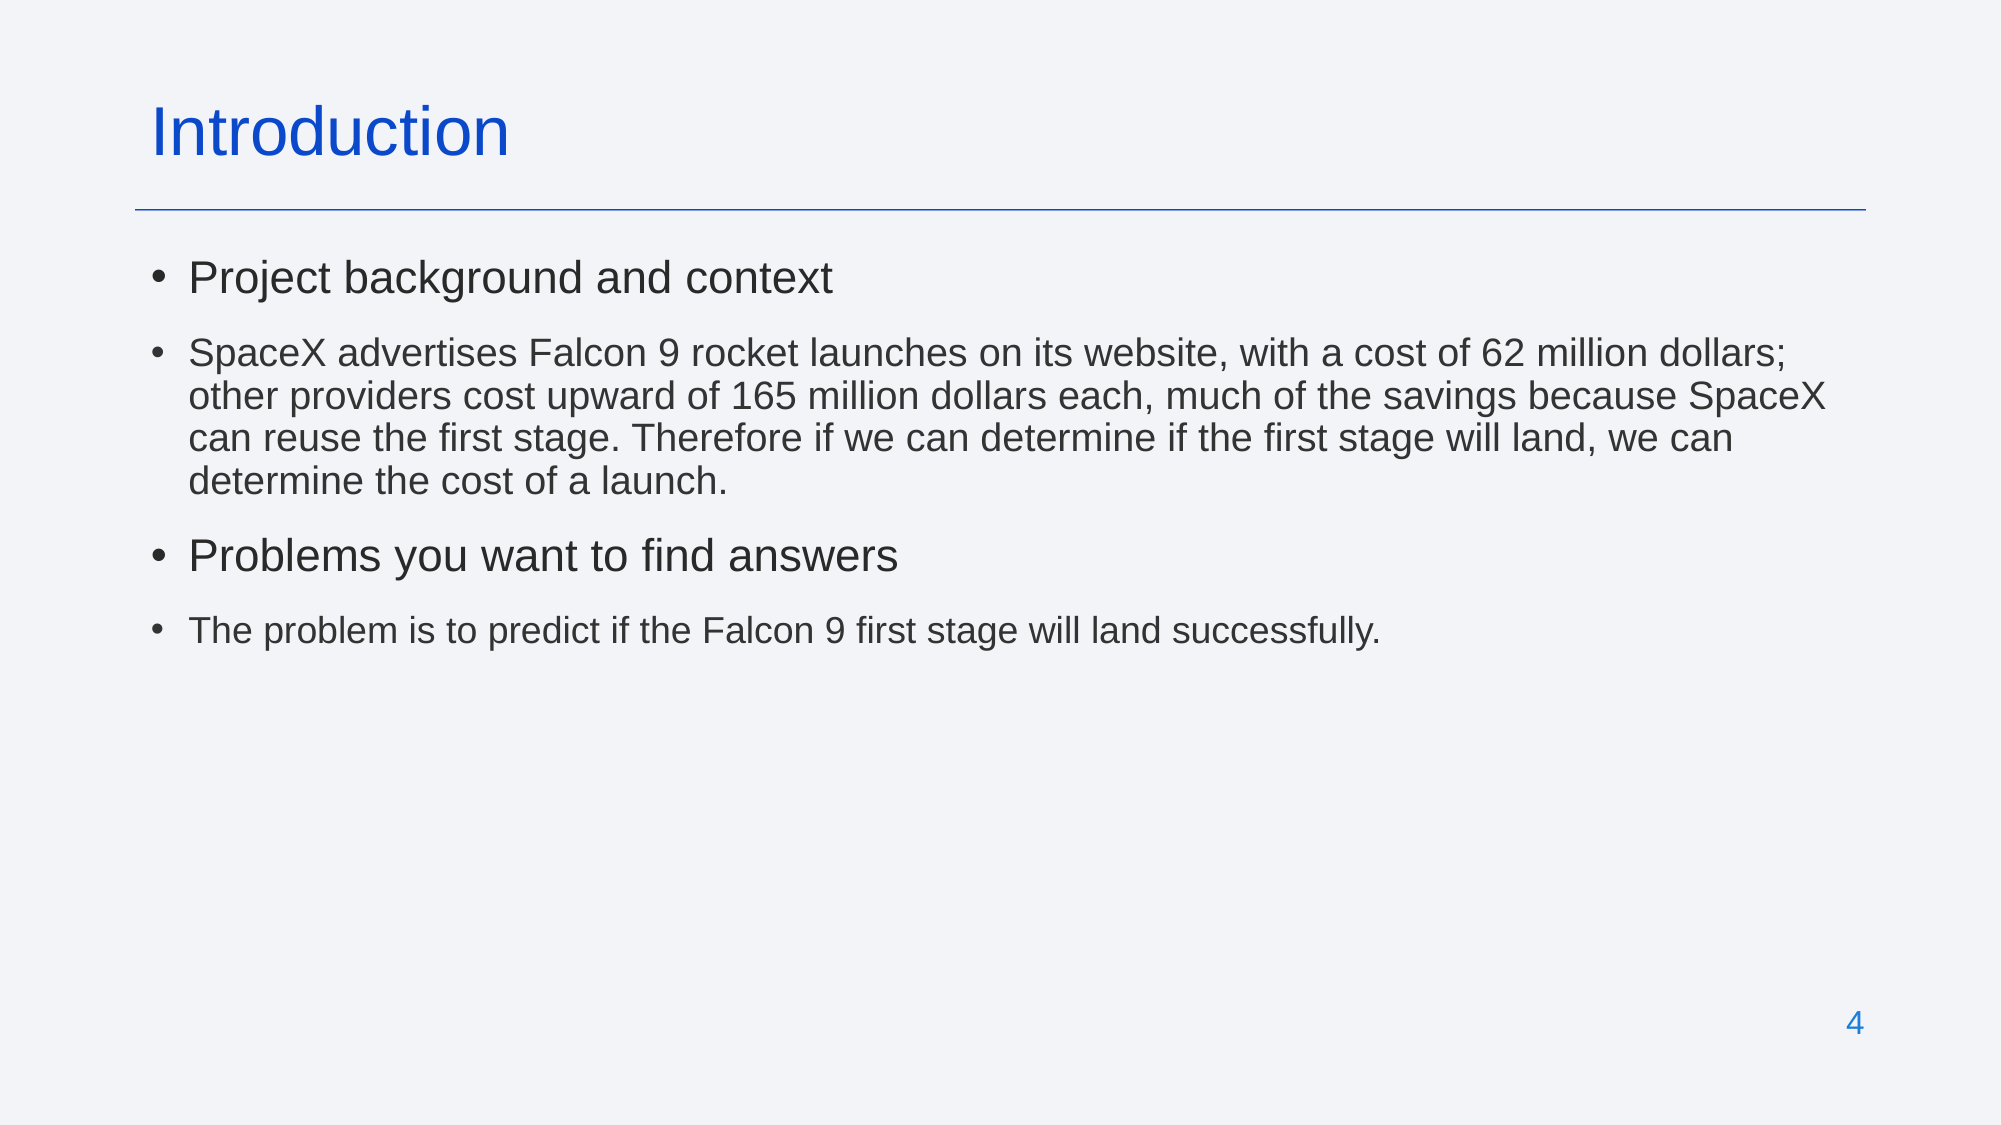

Introduction
Project background and context
SpaceX advertises Falcon 9 rocket launches on its website, with a cost of 62 million dollars; other providers cost upward of 165 million dollars each, much of the savings because SpaceX can reuse the first stage. Therefore if we can determine if the first stage will land, we can determine the cost of a launch.
Problems you want to find answers
The problem is to predict if the Falcon 9 first stage will land successfully.

4